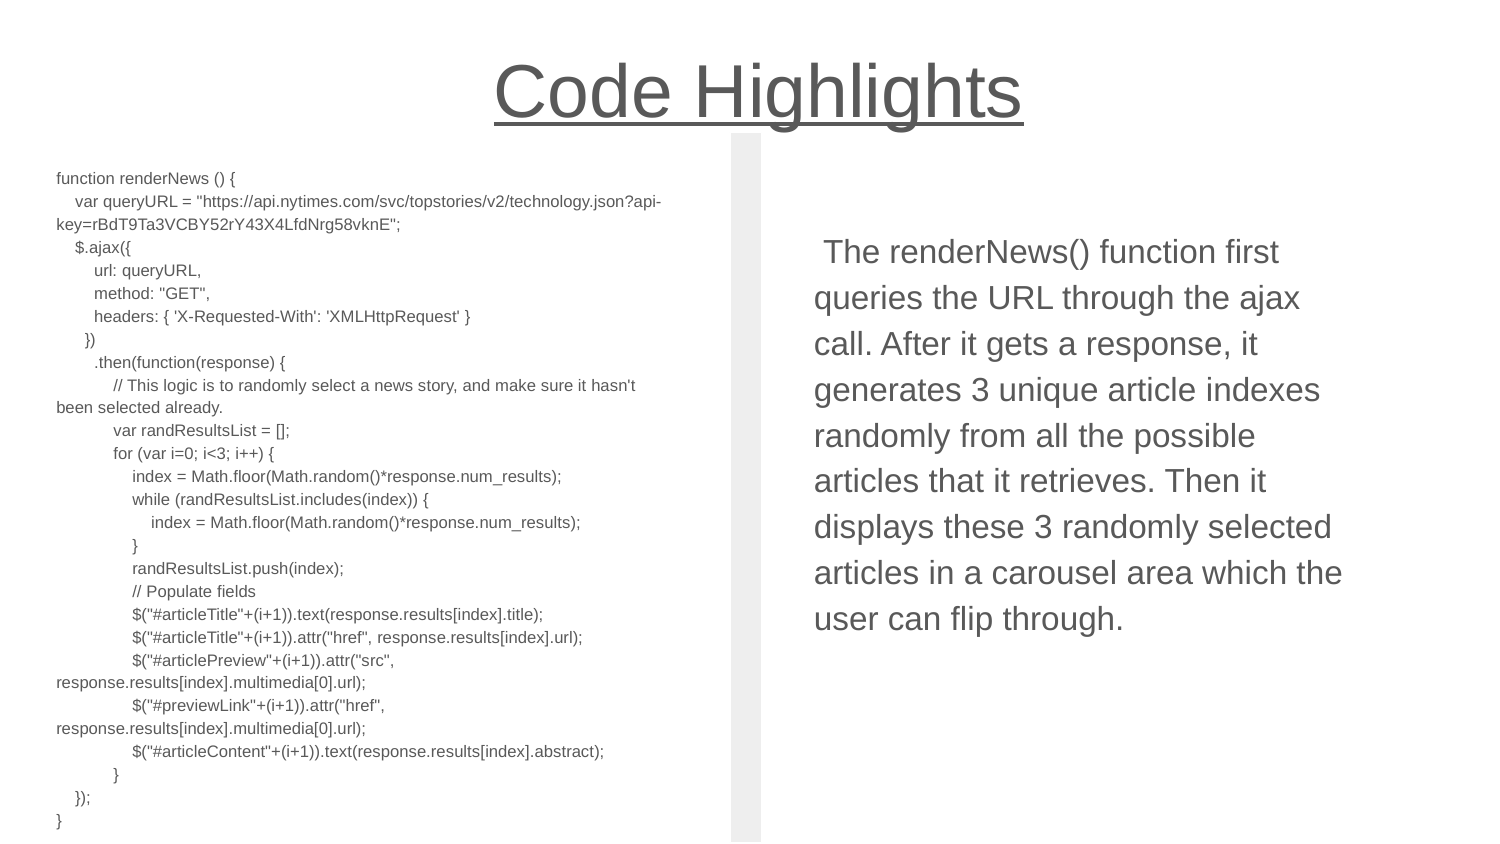

Code Highlights

function renderNews () {
    var queryURL = "https://api.nytimes.com/svc/topstories/v2/technology.json?api-key=rBdT9Ta3VCBY52rY43X4LfdNrg58vknE";
    $.ajax({
        url: queryURL,
        method: "GET",
        headers: { 'X-Requested-With': 'XMLHttpRequest' }
      })
        .then(function(response) {
            // This logic is to randomly select a news story, and make sure it hasn't been selected already.
            var randResultsList = [];
            for (var i=0; i<3; i++) {
                index = Math.floor(Math.random()*response.num_results);
                while (randResultsList.includes(index)) {
                    index = Math.floor(Math.random()*response.num_results);
                }
                randResultsList.push(index);
                // Populate fields
                $("#articleTitle"+(i+1)).text(response.results[index].title);
                $("#articleTitle"+(i+1)).attr("href", response.results[index].url);
                $("#articlePreview"+(i+1)).attr("src", response.results[index].multimedia[0].url);
                $("#previewLink"+(i+1)).attr("href", response.results[index].multimedia[0].url);
                $("#articleContent"+(i+1)).text(response.results[index].abstract);
            }
    });
}

 The renderNews() function first queries the URL through the ajax call. After it gets a response, it generates 3 unique article indexes randomly from all the possible articles that it retrieves. Then it displays these 3 randomly selected articles in a carousel area which the user can flip through.